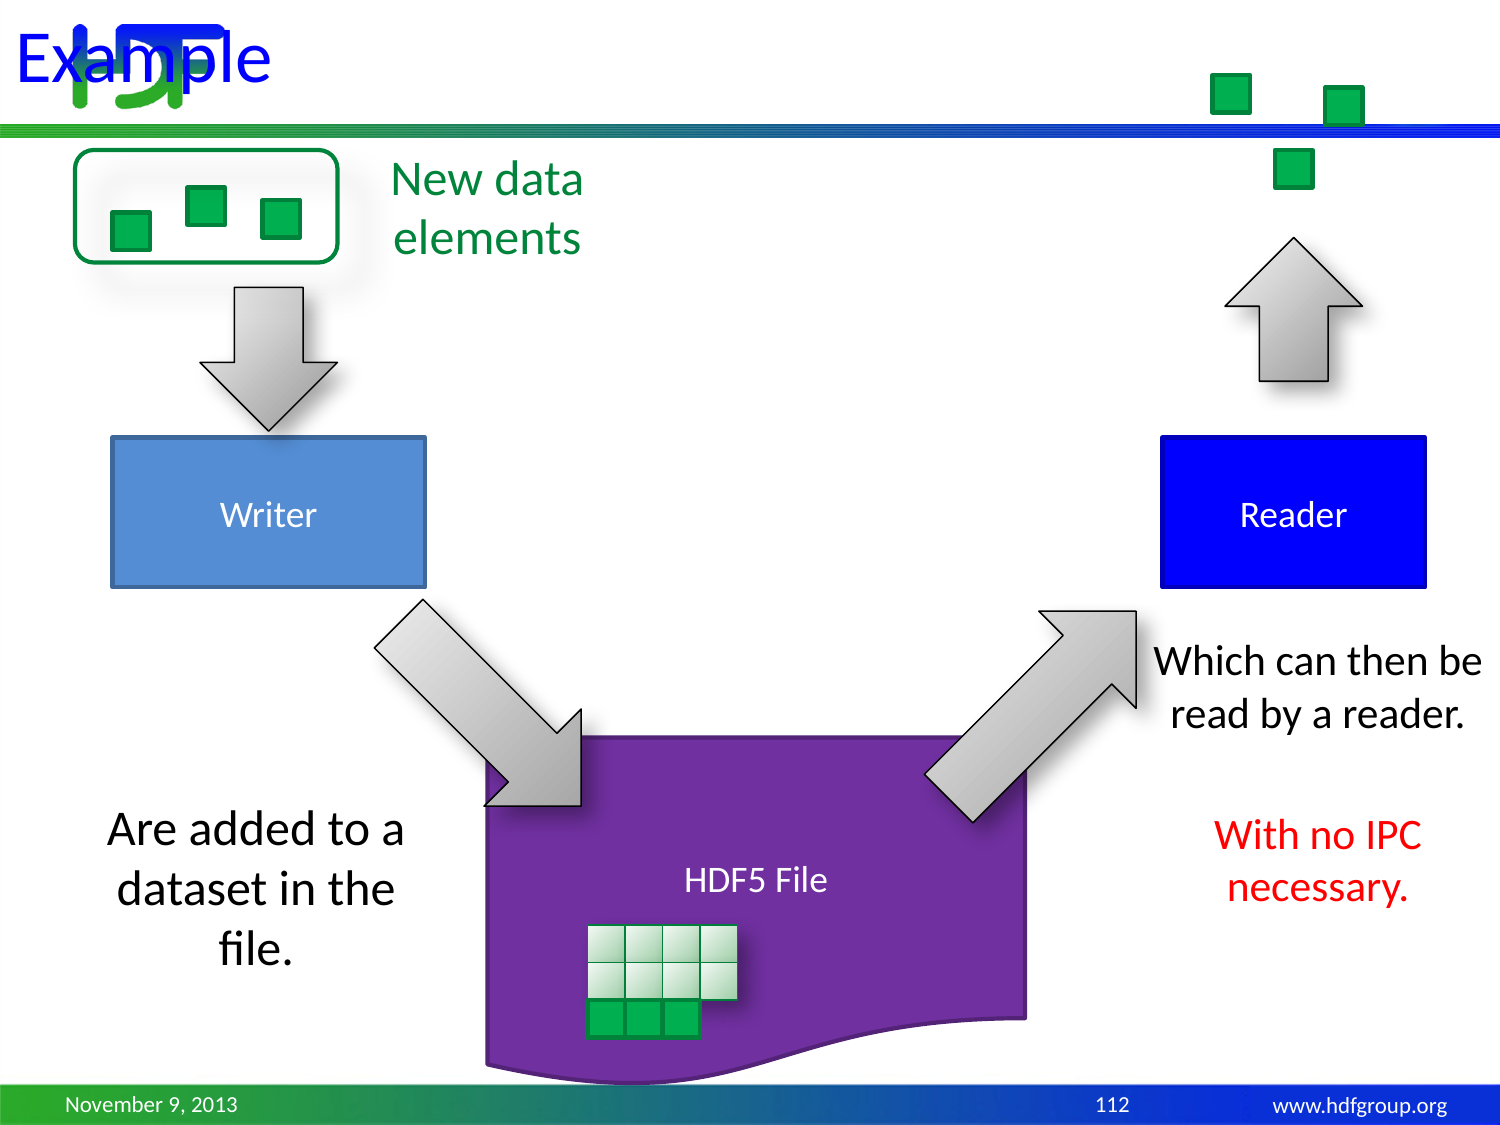

Example

New data elements

Writer
Reader

Which can then be read by a reader.

With no IPC necessary.
HDF5 File
Are added to a dataset in the file.

November 9, 2013
112